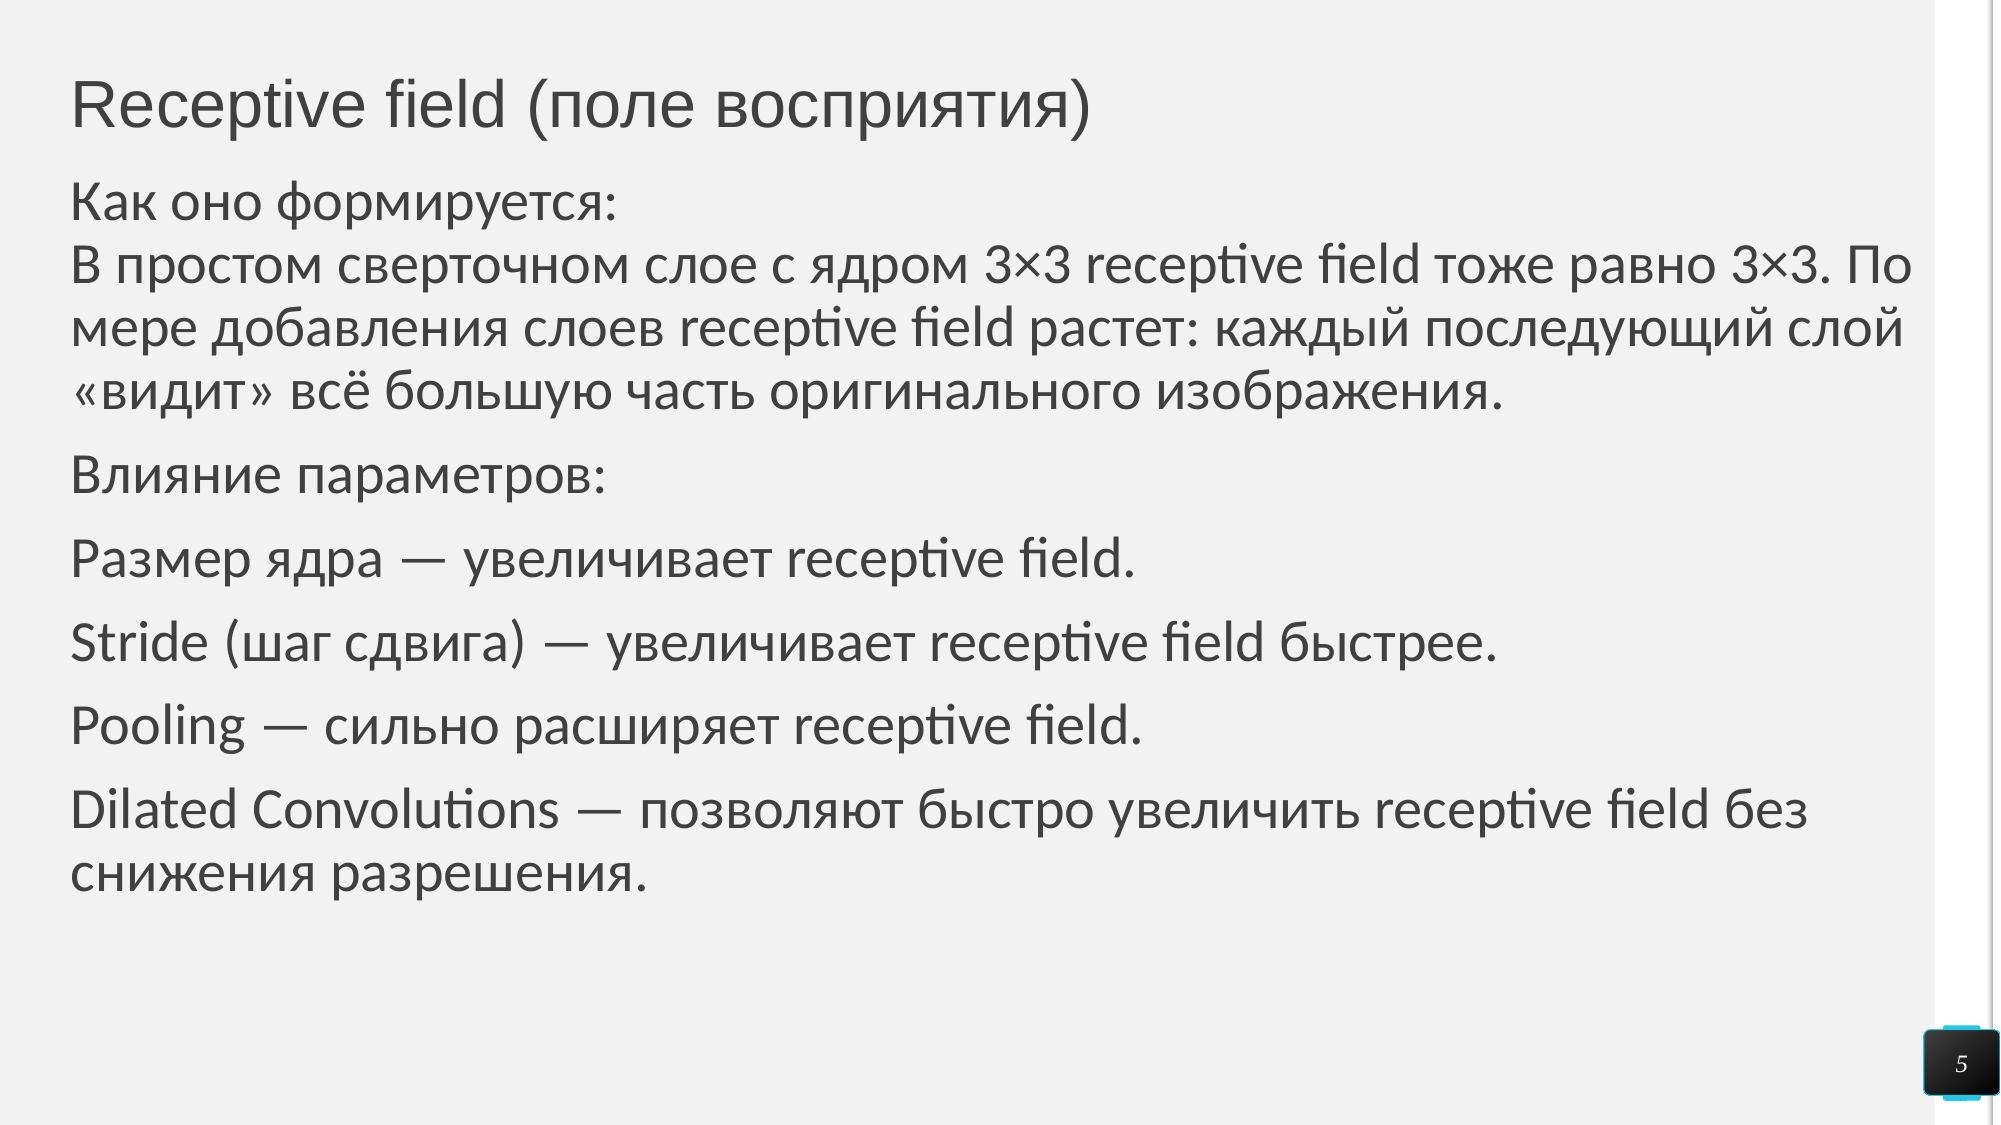

# Receptive field (поле восприятия)
Как оно формируется:
В простом сверточном слое с ядром 3×3 receptive field тоже равно 3×3. По мере добавления слоев receptive field растет: каждый последующий слой «видит» всё большую часть оригинального изображения.
Влияние параметров:
Размер ядра — увеличивает receptive field.
Stride (шаг сдвига) — увеличивает receptive field быстрее.
Pooling — сильно расширяет receptive field.
Dilated Convolutions — позволяют быстро увеличить receptive field без снижения разрешения.

5